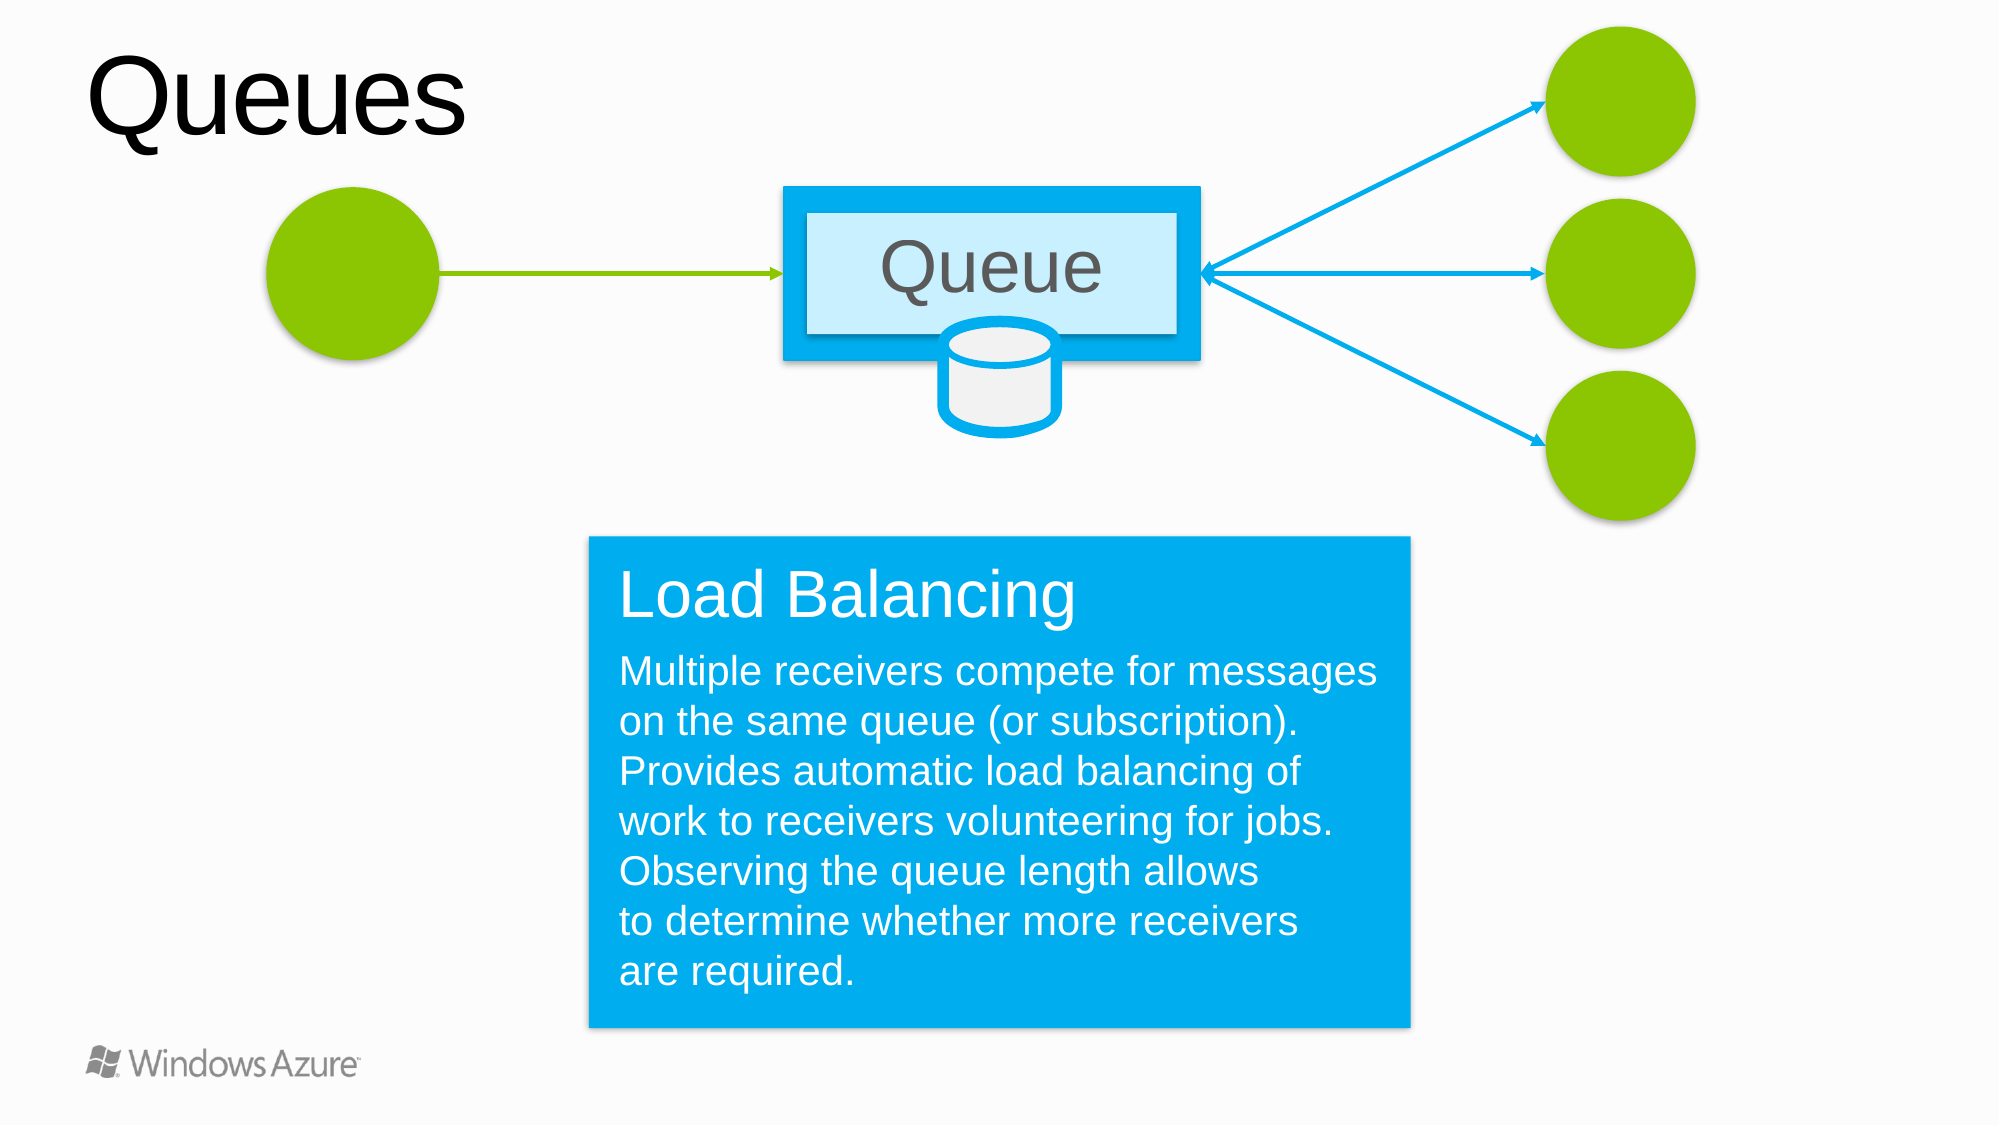

R
# Queues
S

R
Queue

R
Load Balancing
Multiple receivers compete for messages on the same queue (or subscription). Provides automatic load balancing of work to receivers volunteering for jobs.
Observing the queue length allows
to determine whether more receivers
are required.